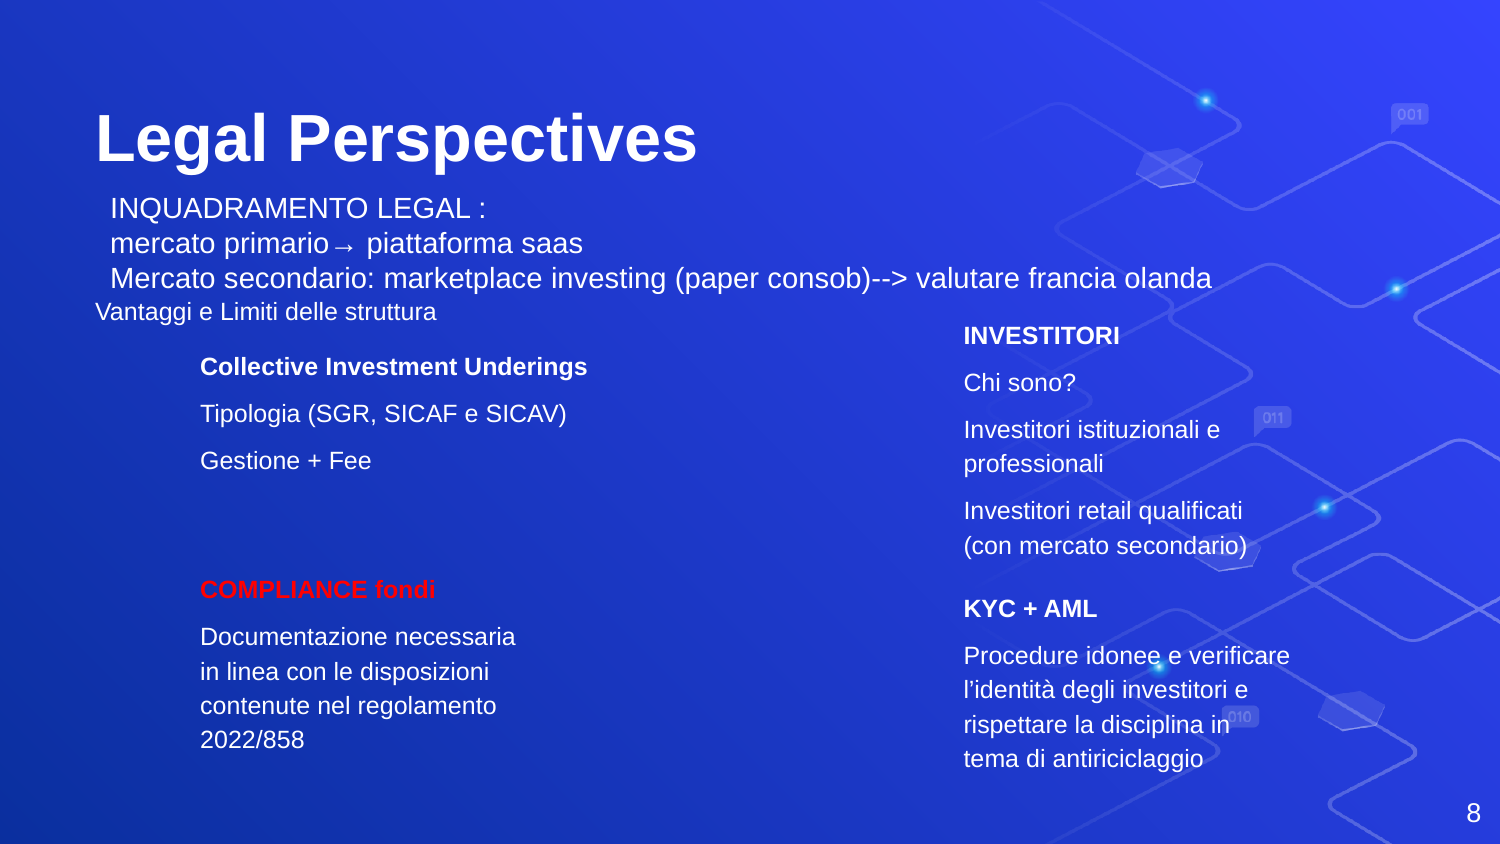

# Legal Perspectives
INQUADRAMENTO LEGAL :
mercato primario→ piattaforma saas
Mercato secondario: marketplace investing (paper consob)--> valutare francia olanda

Vantaggi e Limiti delle struttura
INVESTITORI
Chi sono?
Investitori istituzionali e professionali
Investitori retail qualificati (con mercato secondario)

Collective Investment Underings
Tipologia (SGR, SICAF e SICAV)
Gestione + Fee
COMPLIANCE fondi
Documentazione necessaria in linea con le disposizioni contenute nel regolamento 2022/858
KYC + AML
Procedure idonee e verificare l’identità degli investitori e rispettare la disciplina in tema di antiriciclaggio

8